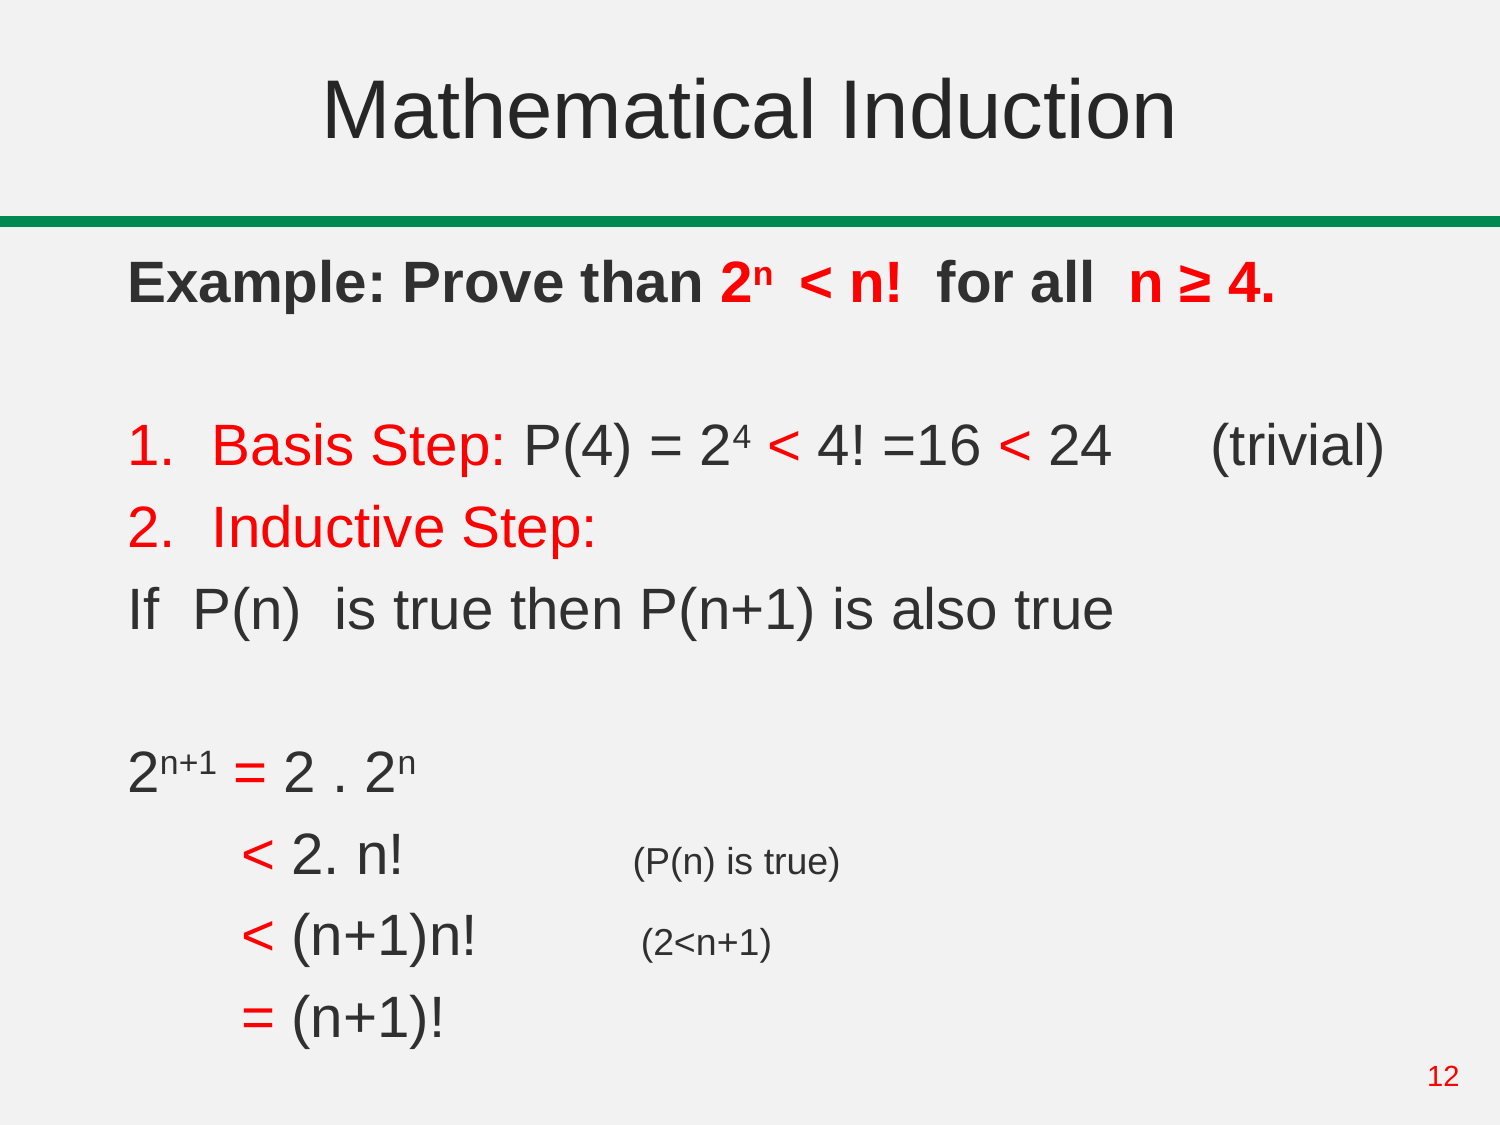

# Mathematical Induction
Example: Prove than 2n  < n!  for all  n ≥ 4.

Basis Step: P(4) = 24 < 4! =16 < 24      (trivial)
Inductive Step:
If  P(n)  is true then P(n+1) is also true

2n+1 = 2 . 2n
       < 2. n!              (P(n) is true)
       < (n+1)n!          (2<n+1)
       = (n+1)!